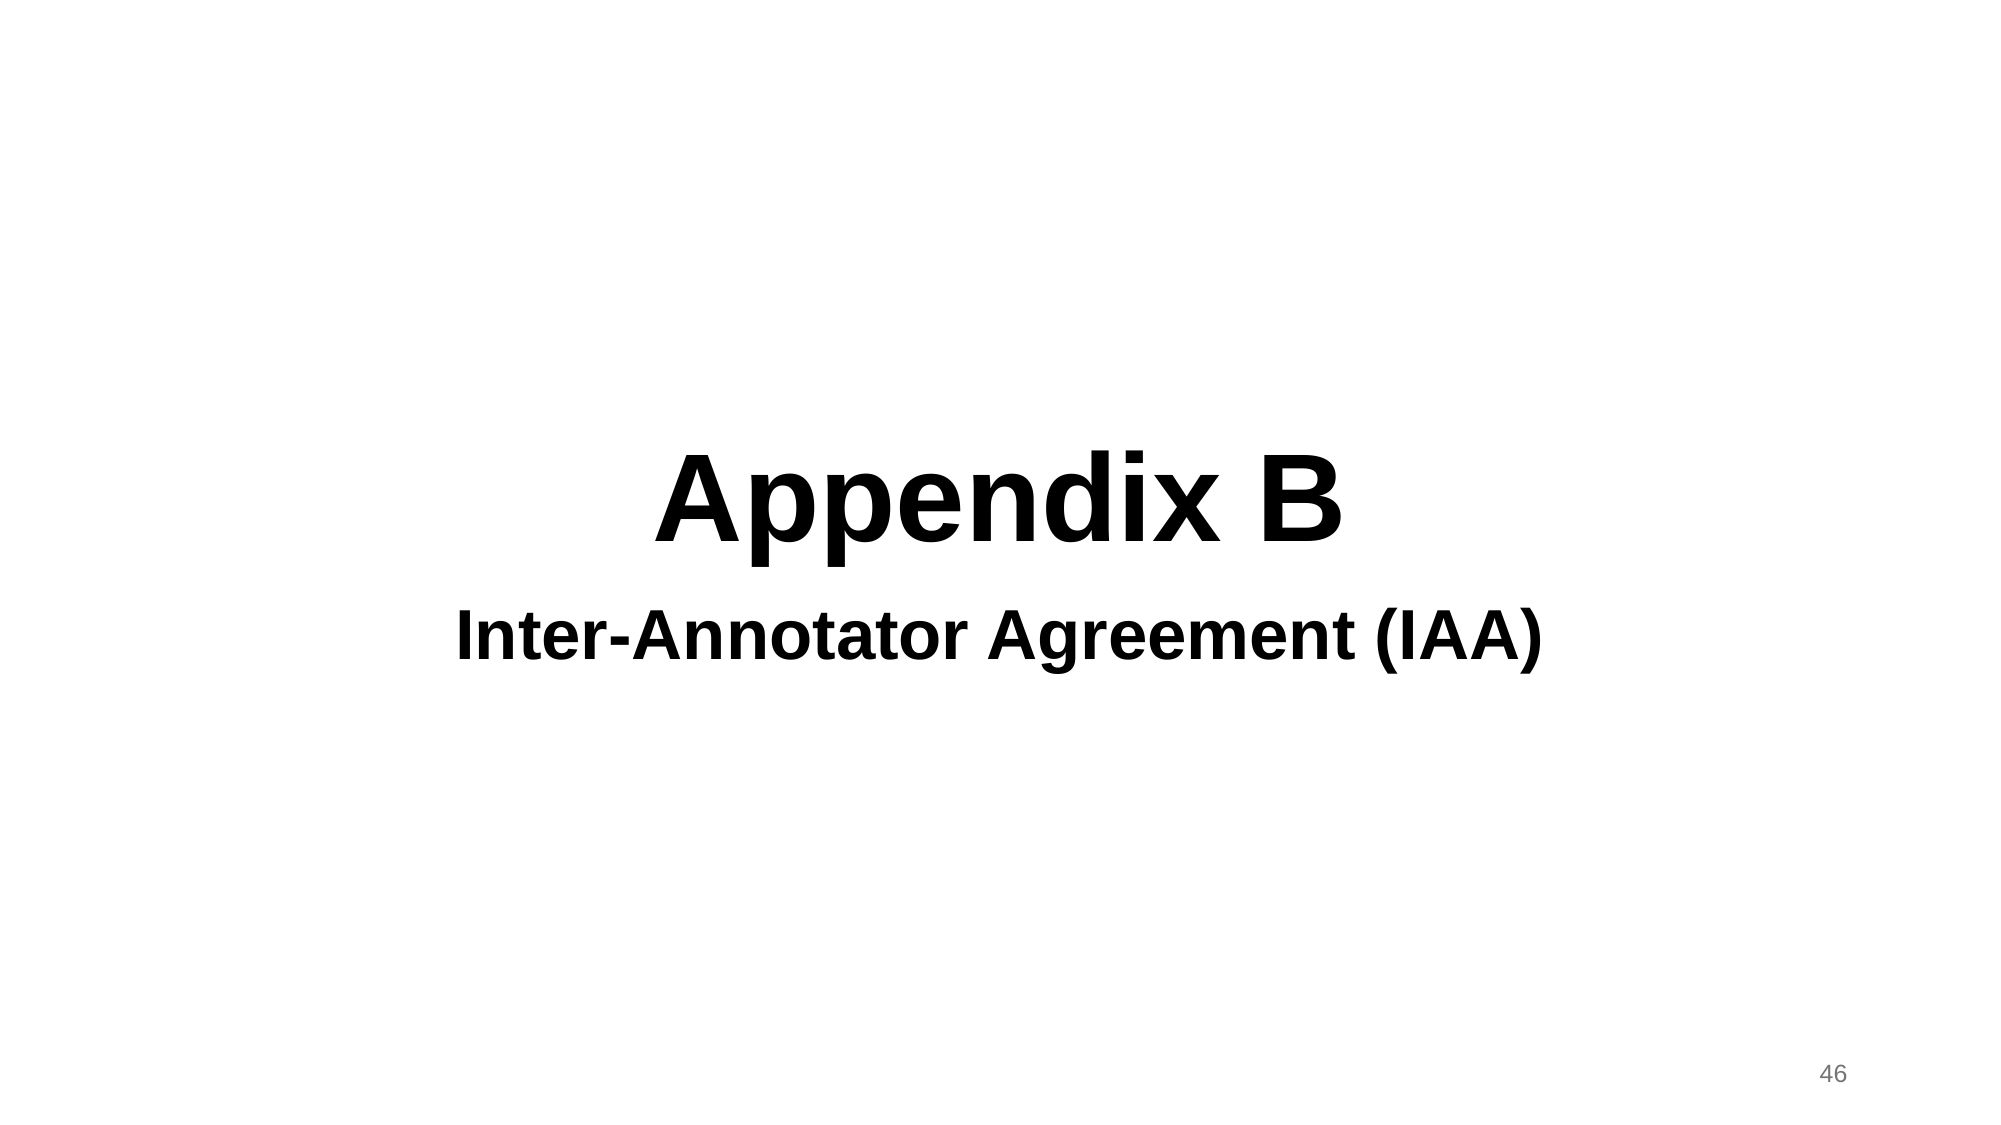

# Appendix B
Inter-Annotator Agreement (IAA)
46